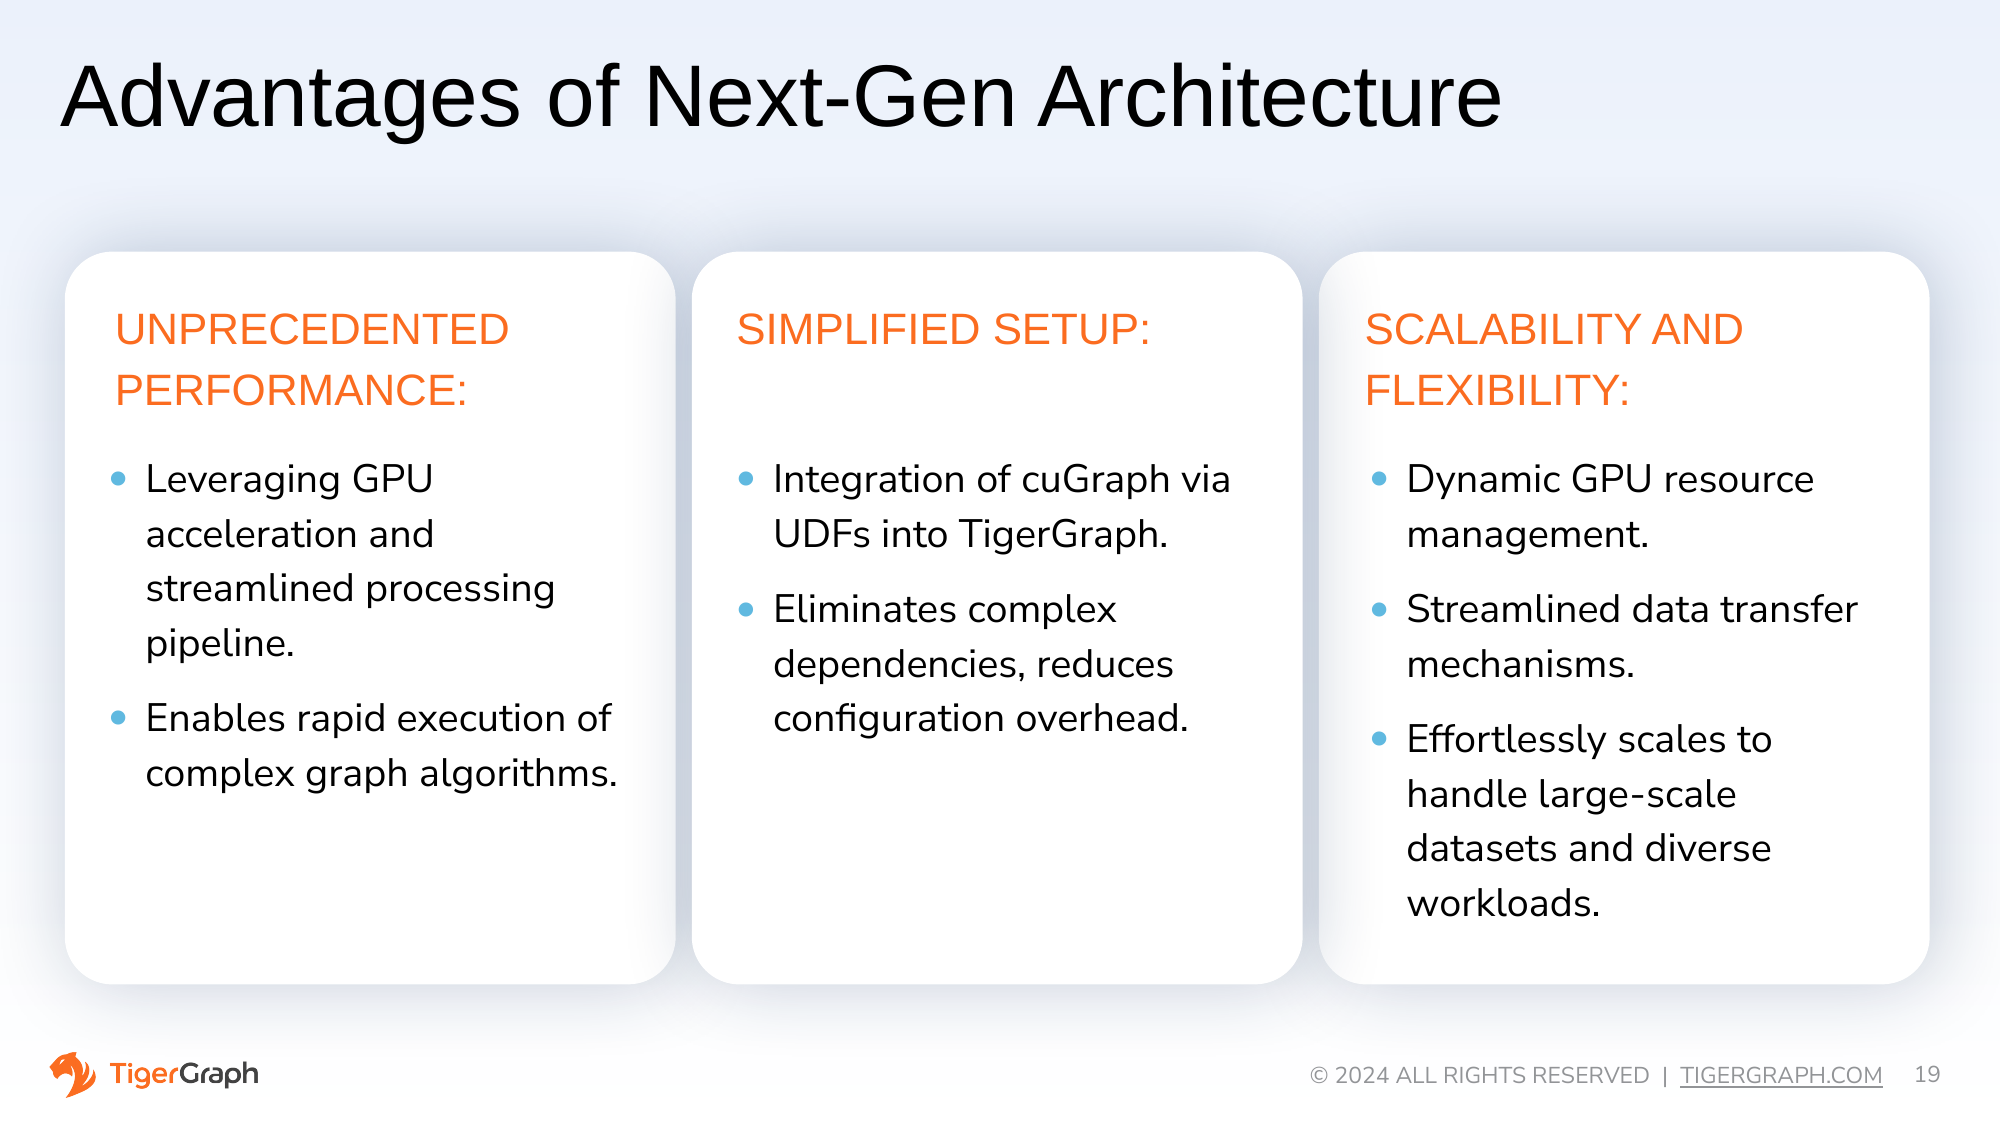

Advantages of Next-Gen Architecture

UNPRECEDENTED PERFORMANCE:
SIMPLIFIED SETUP:
SCALABILITY AND FLEXIBILITY:
Dynamic GPU resource management.
Streamlined data transfer mechanisms.
Effortlessly scales to handle large-scale datasets and diverse workloads.
Leveraging GPU acceleration and streamlined processing pipeline.
Enables rapid execution of complex graph algorithms.
Integration of cuGraph via UDFs into TigerGraph.
Eliminates complex dependencies, reduces configuration overhead.